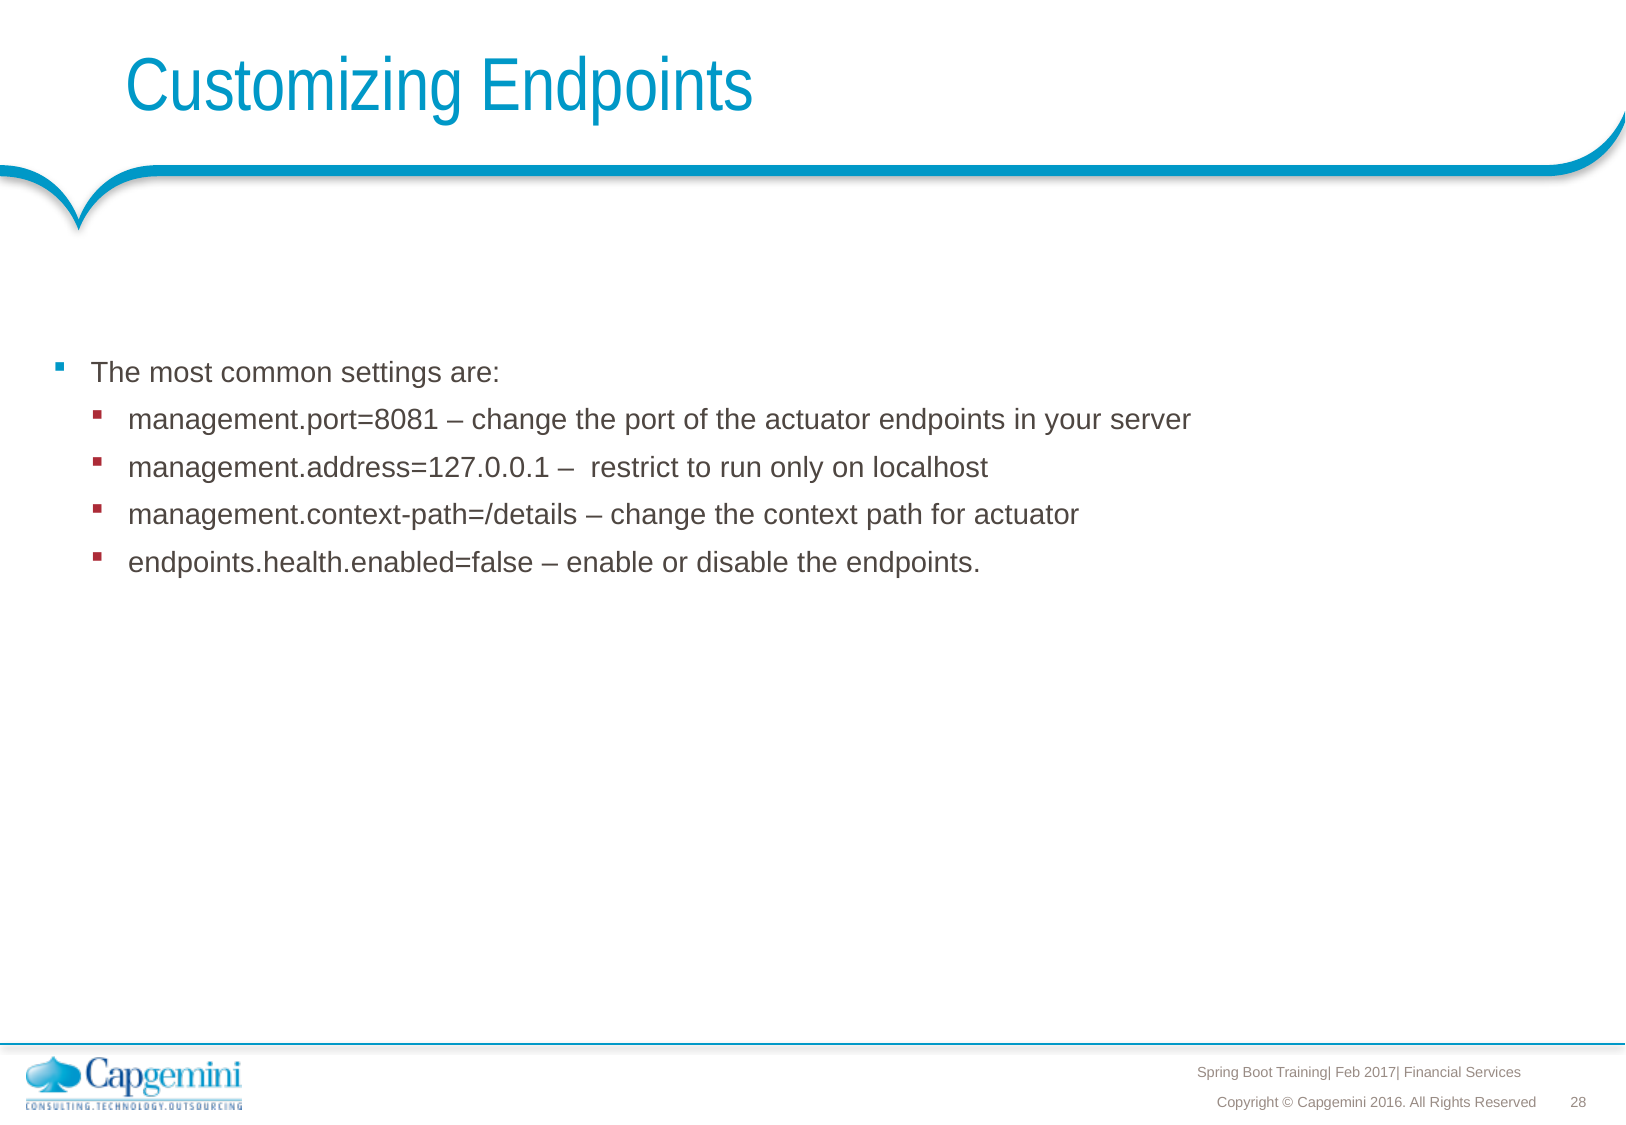

# Customizing Endpoints

The most common settings are:
management.port=8081 – change the port of the actuator endpoints in your server
management.address=127.0.0.1 –  restrict to run only on localhost
management.context-path=/details – change the context path for actuator
endpoints.health.enabled=false – enable or disable the endpoints.